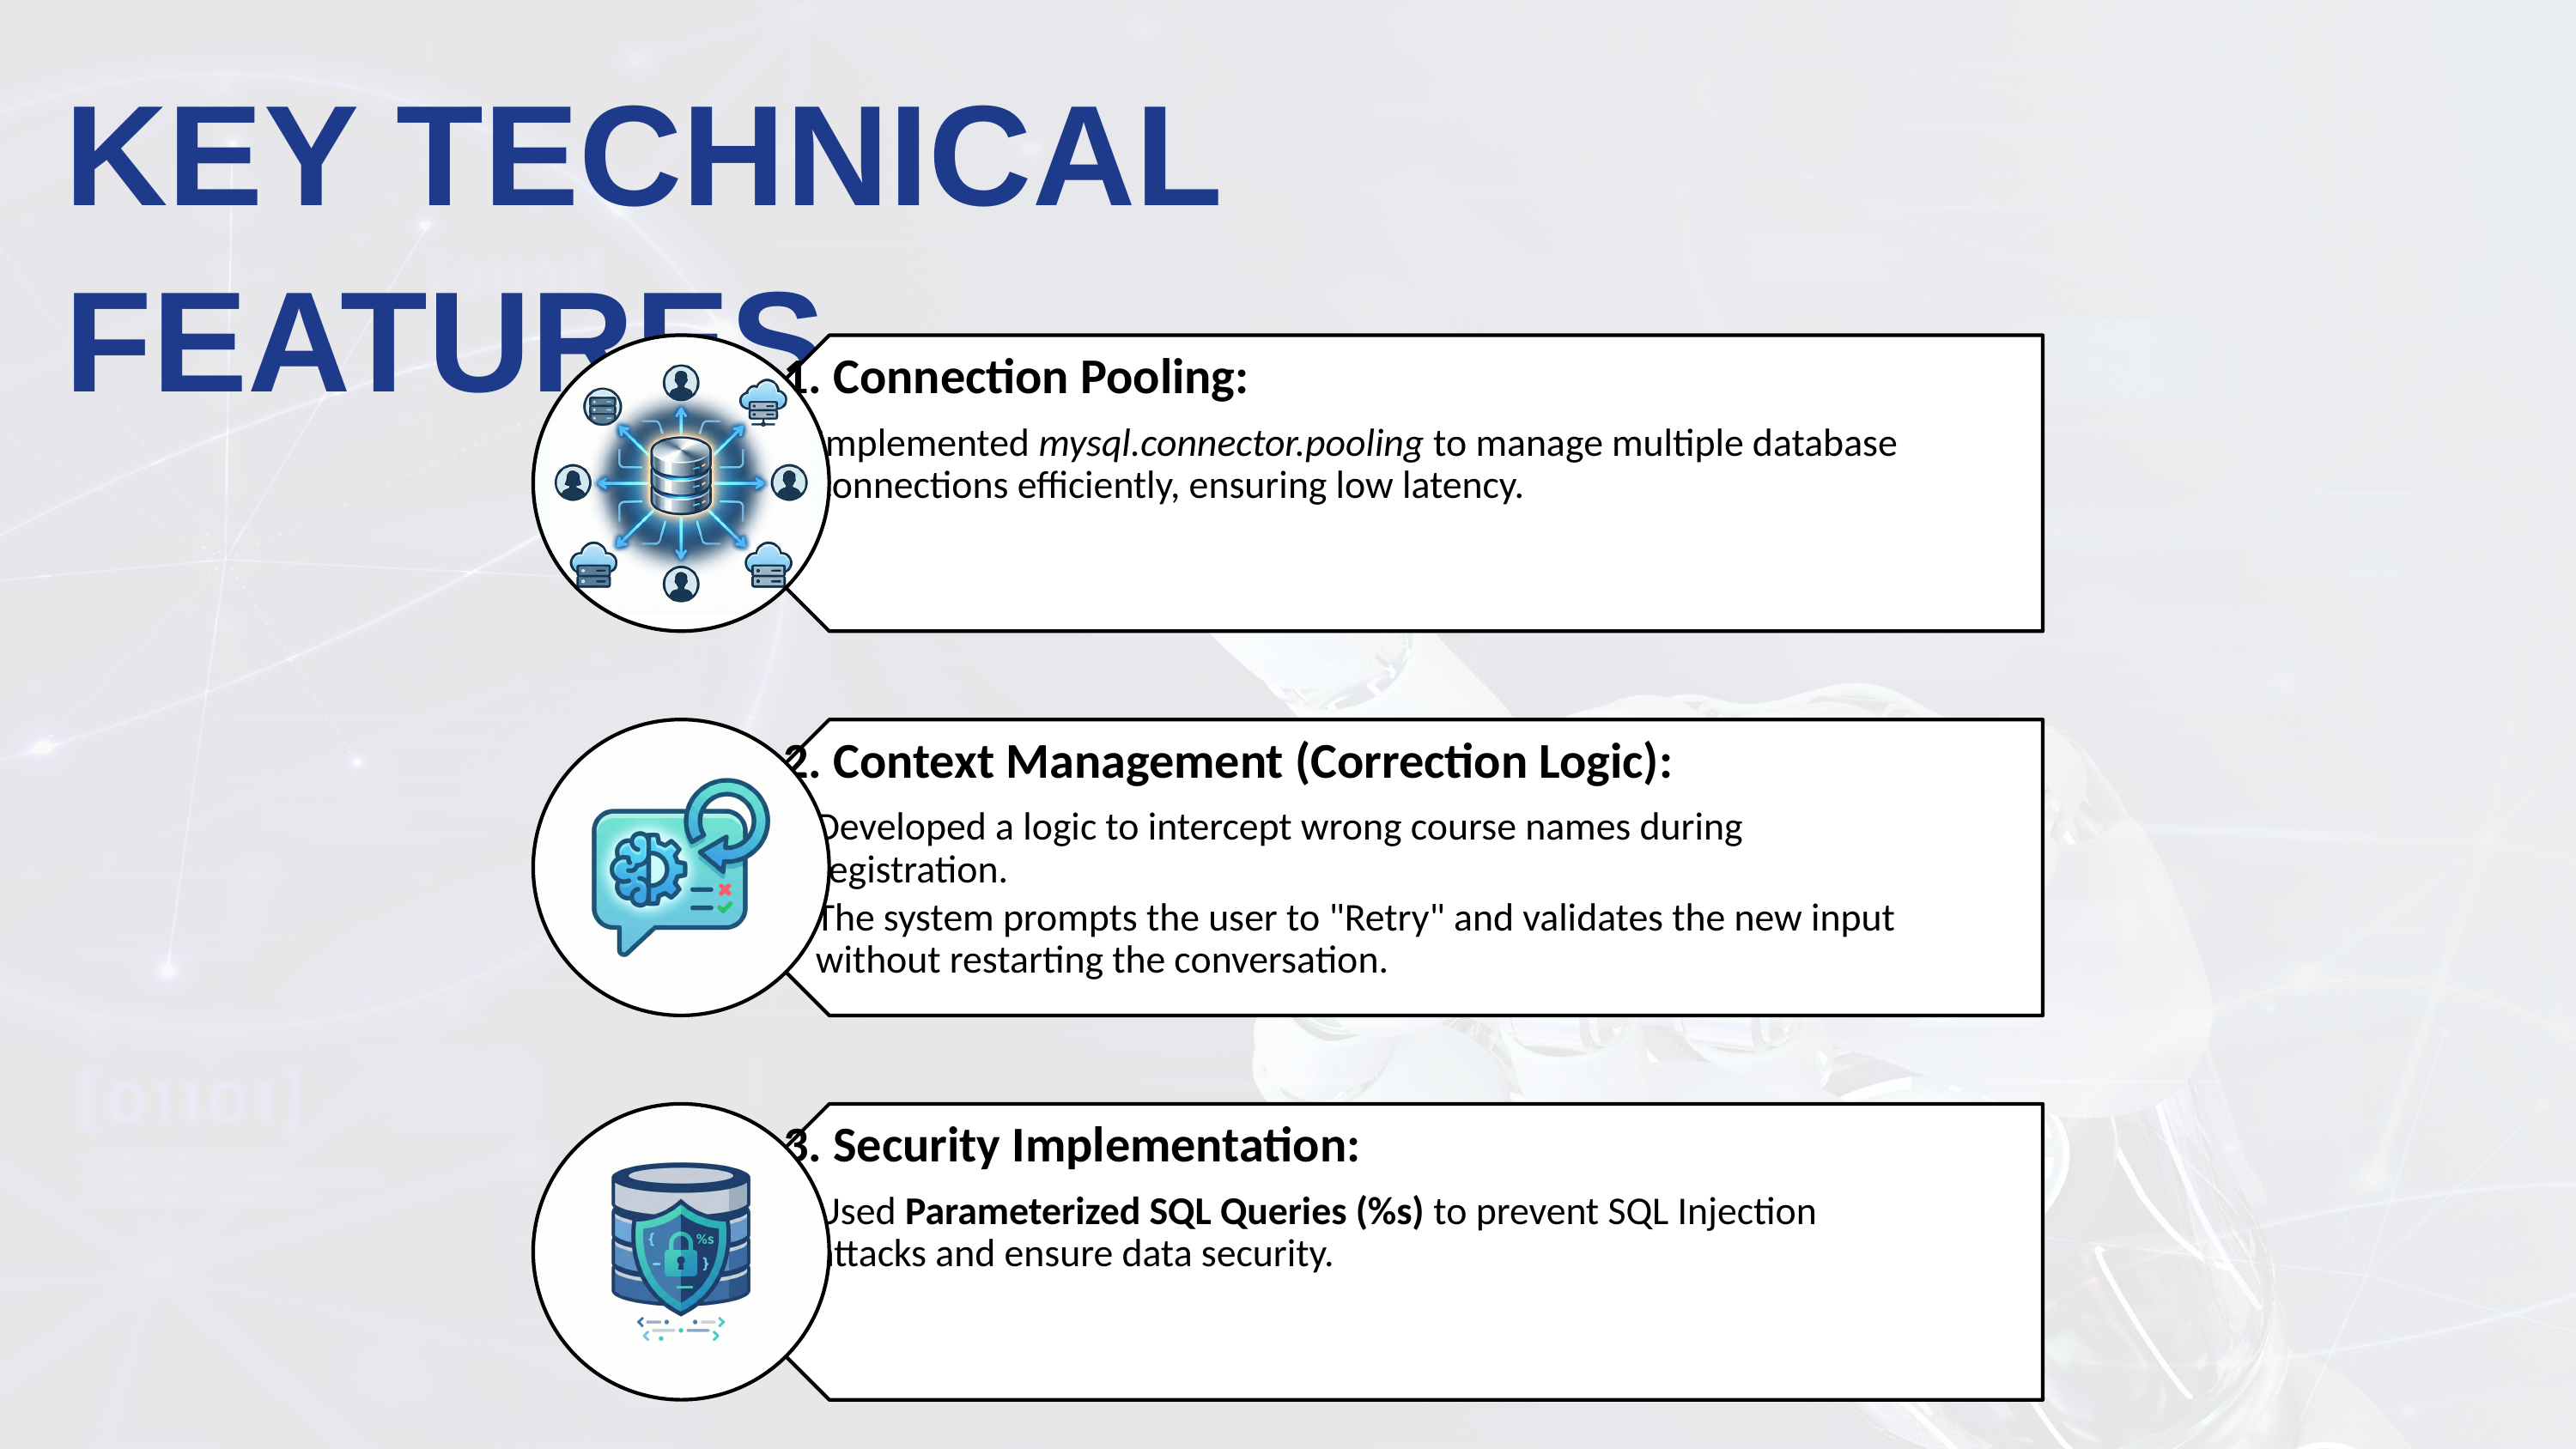

KEY TECHNICAL FEATURES
1. Connection Pooling:
Implemented mysql.connector.pooling to manage multiple database connections efficiently, ensuring low latency.
2. Context Management (Correction Logic):
Developed a logic to intercept wrong course names during registration.
The system prompts the user to "Retry" and validates the new input without restarting the conversation.
3. Security Implementation:
Used Parameterized SQL Queries (%s) to prevent SQL Injection attacks and ensure data security.